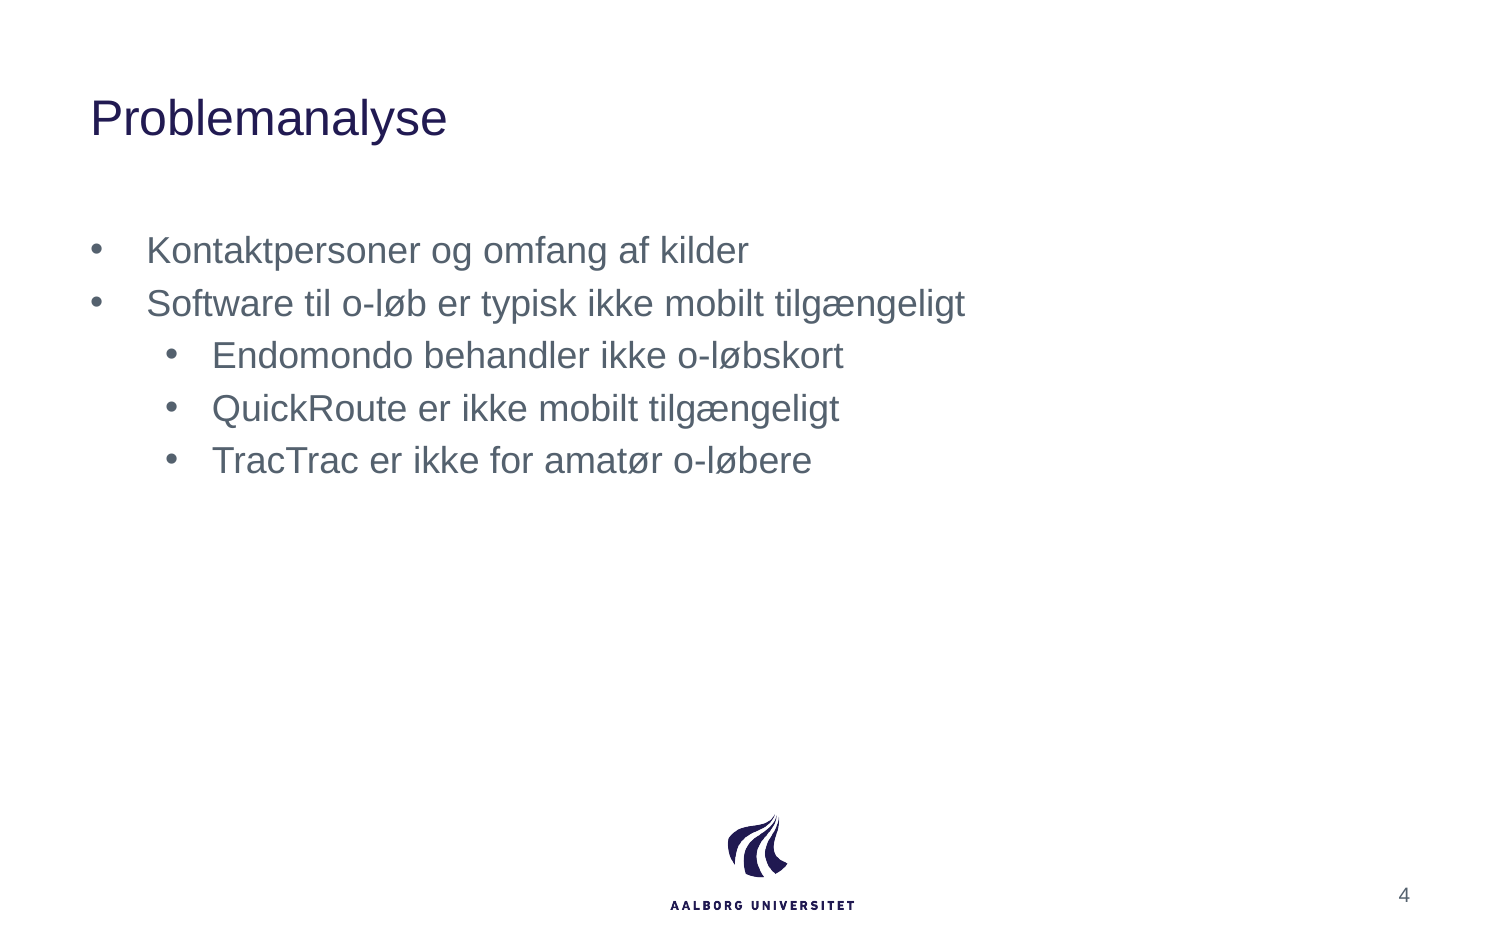

# Problemanalyse
Kontaktpersoner og omfang af kilder
Software til o-løb er typisk ikke mobilt tilgængeligt
Endomondo behandler ikke o-løbskort
QuickRoute er ikke mobilt tilgængeligt
TracTrac er ikke for amatør o-løbere

4